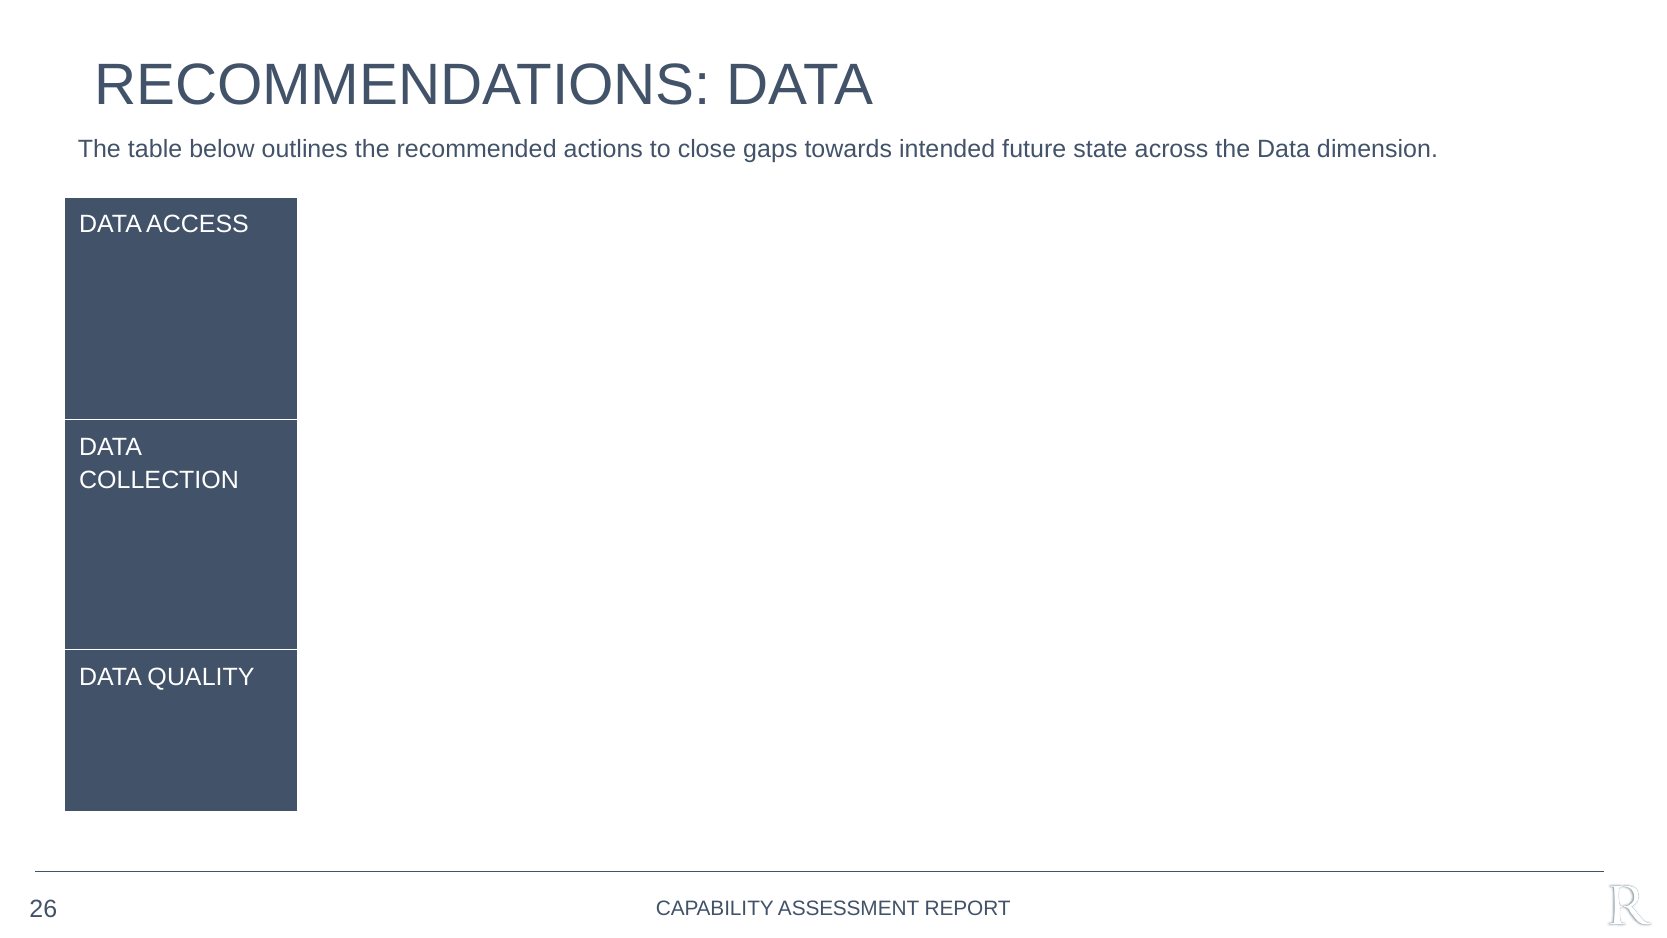

# Recommendations: DATA
The table below outlines the recommended actions to close gaps towards intended future state across the Data dimension.
| DATA ACCESS |  |
| --- | --- |
| DATA COLLECTION |  |
| DATA QUALITY |  |
26
Capability ASSESSMENT Report